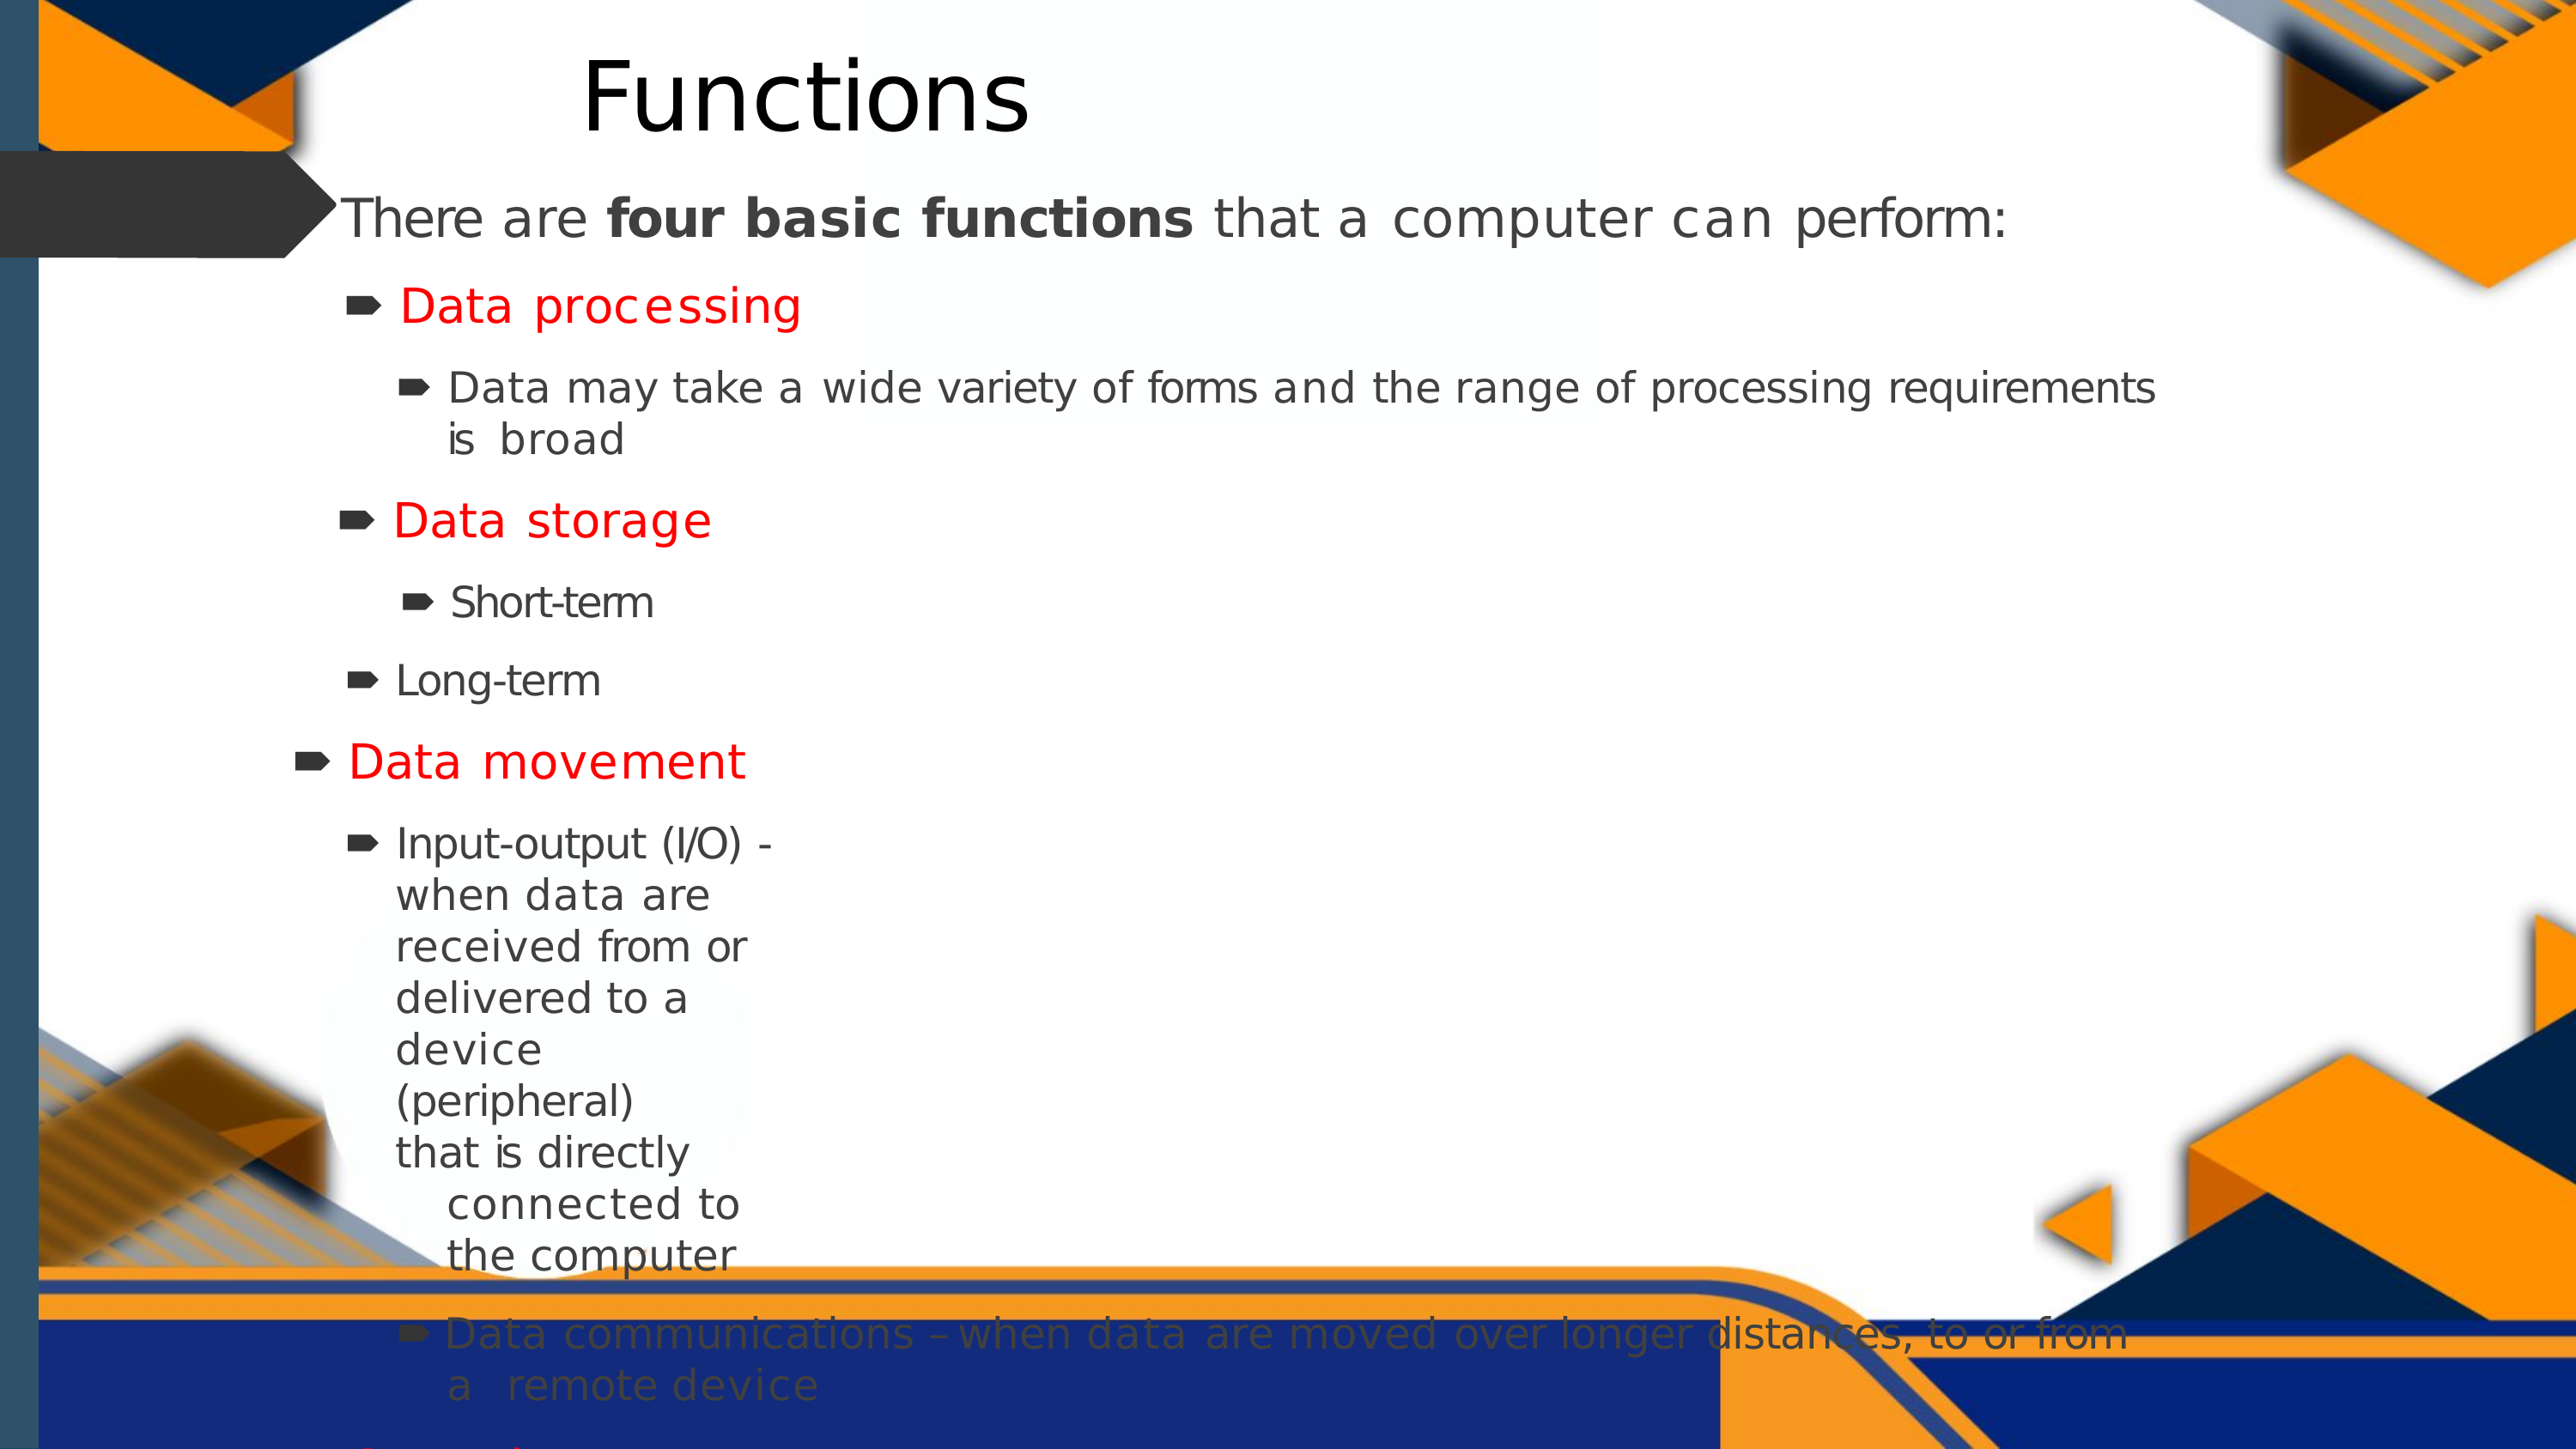

# Functions
🠶 There are four basic functions that a computer can perform:
🠶 Data processing
🠶 Data may take a wide variety of forms and the range of processing requirements is  broad
🠶 Data storage
🠶 Short-term
🠶 Long-term
🠶 Data movement
🠶 Input-output (I/O) - when data are received from or delivered to a device (peripheral)
that is directly connected to the computer
🠶 Data communications – when data are moved over longer distances, to or from a  remote device
🠶 Control
🠶 A control unit manages the computer’s resources and orchestrates the performance of  its functional parts in response to instructions